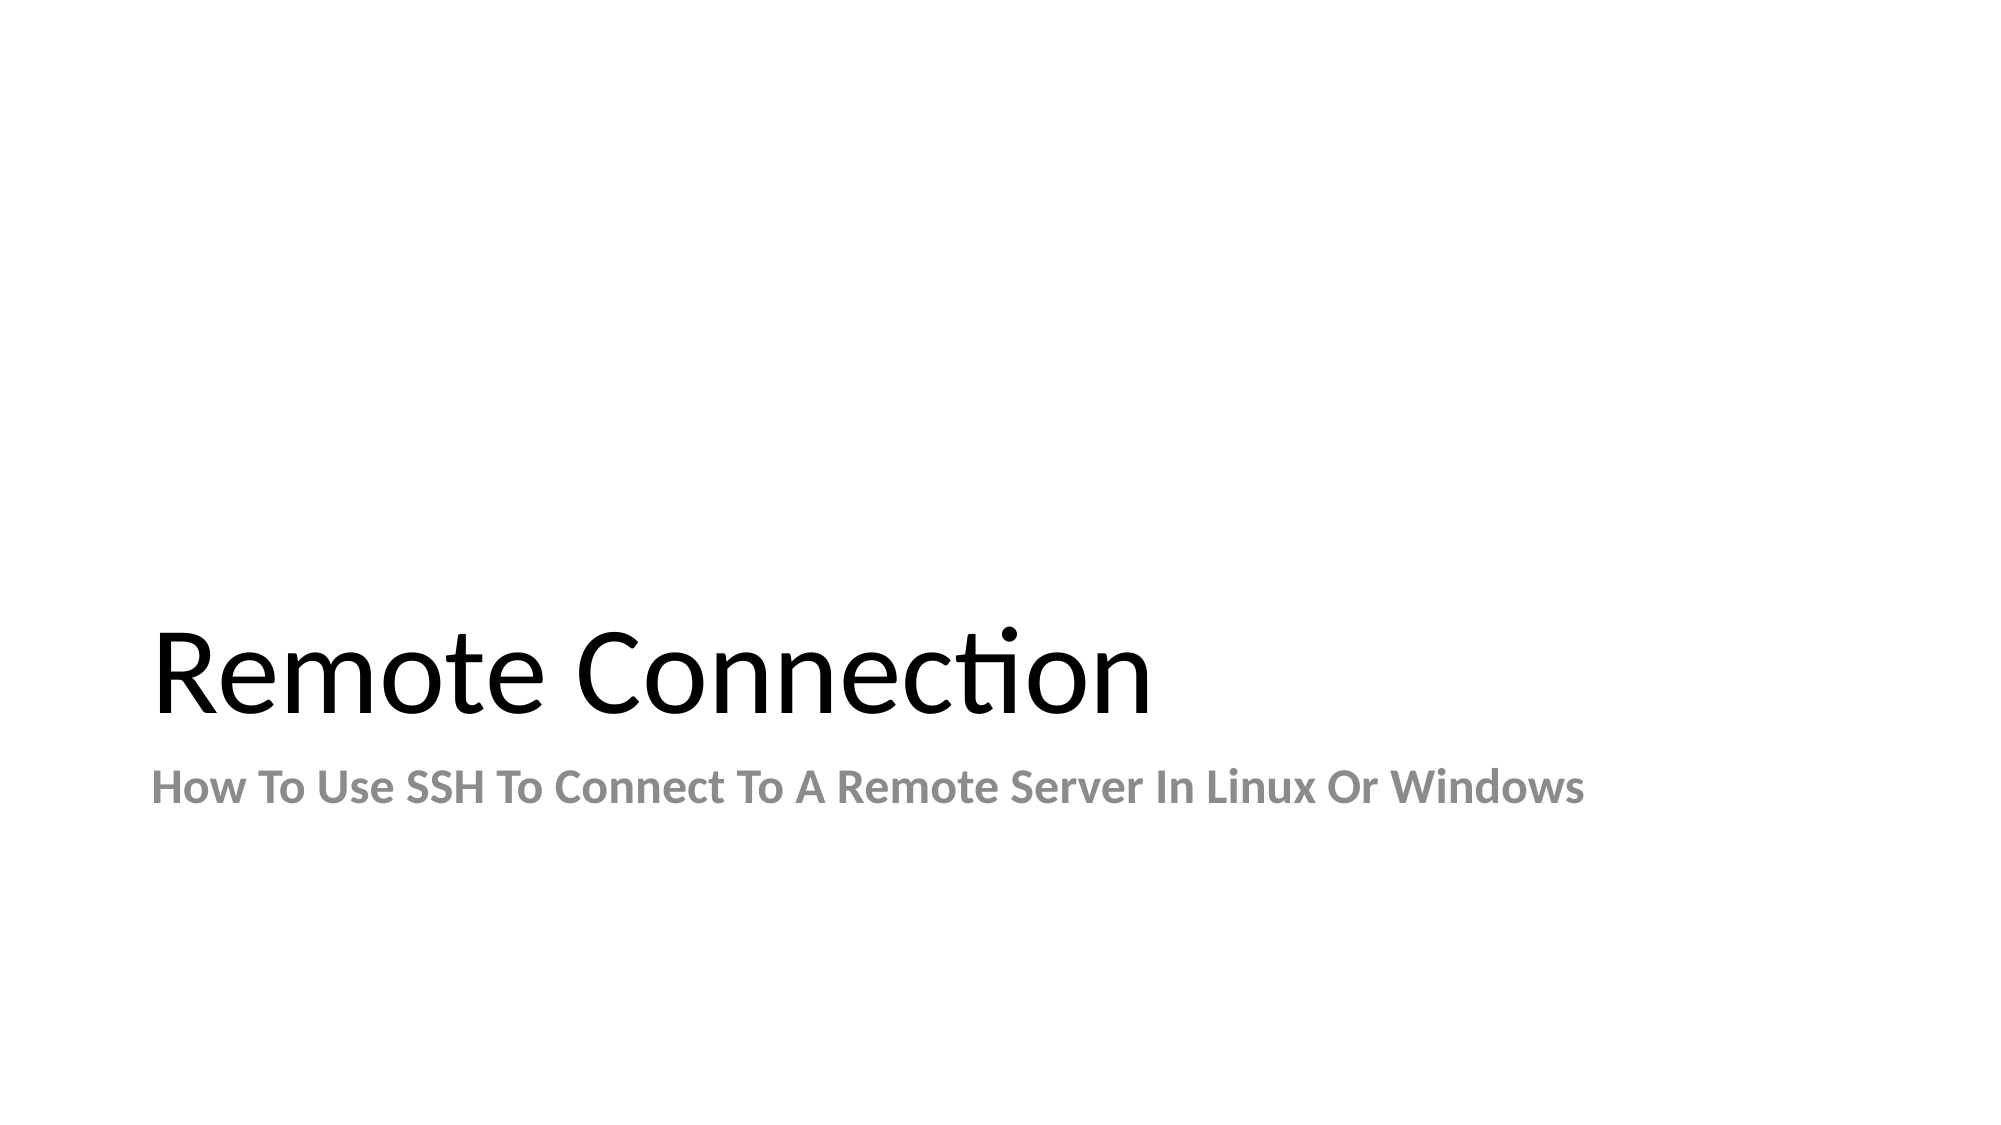

# Remote Connection
How To Use SSH To Connect To A Remote Server In Linux Or Windows